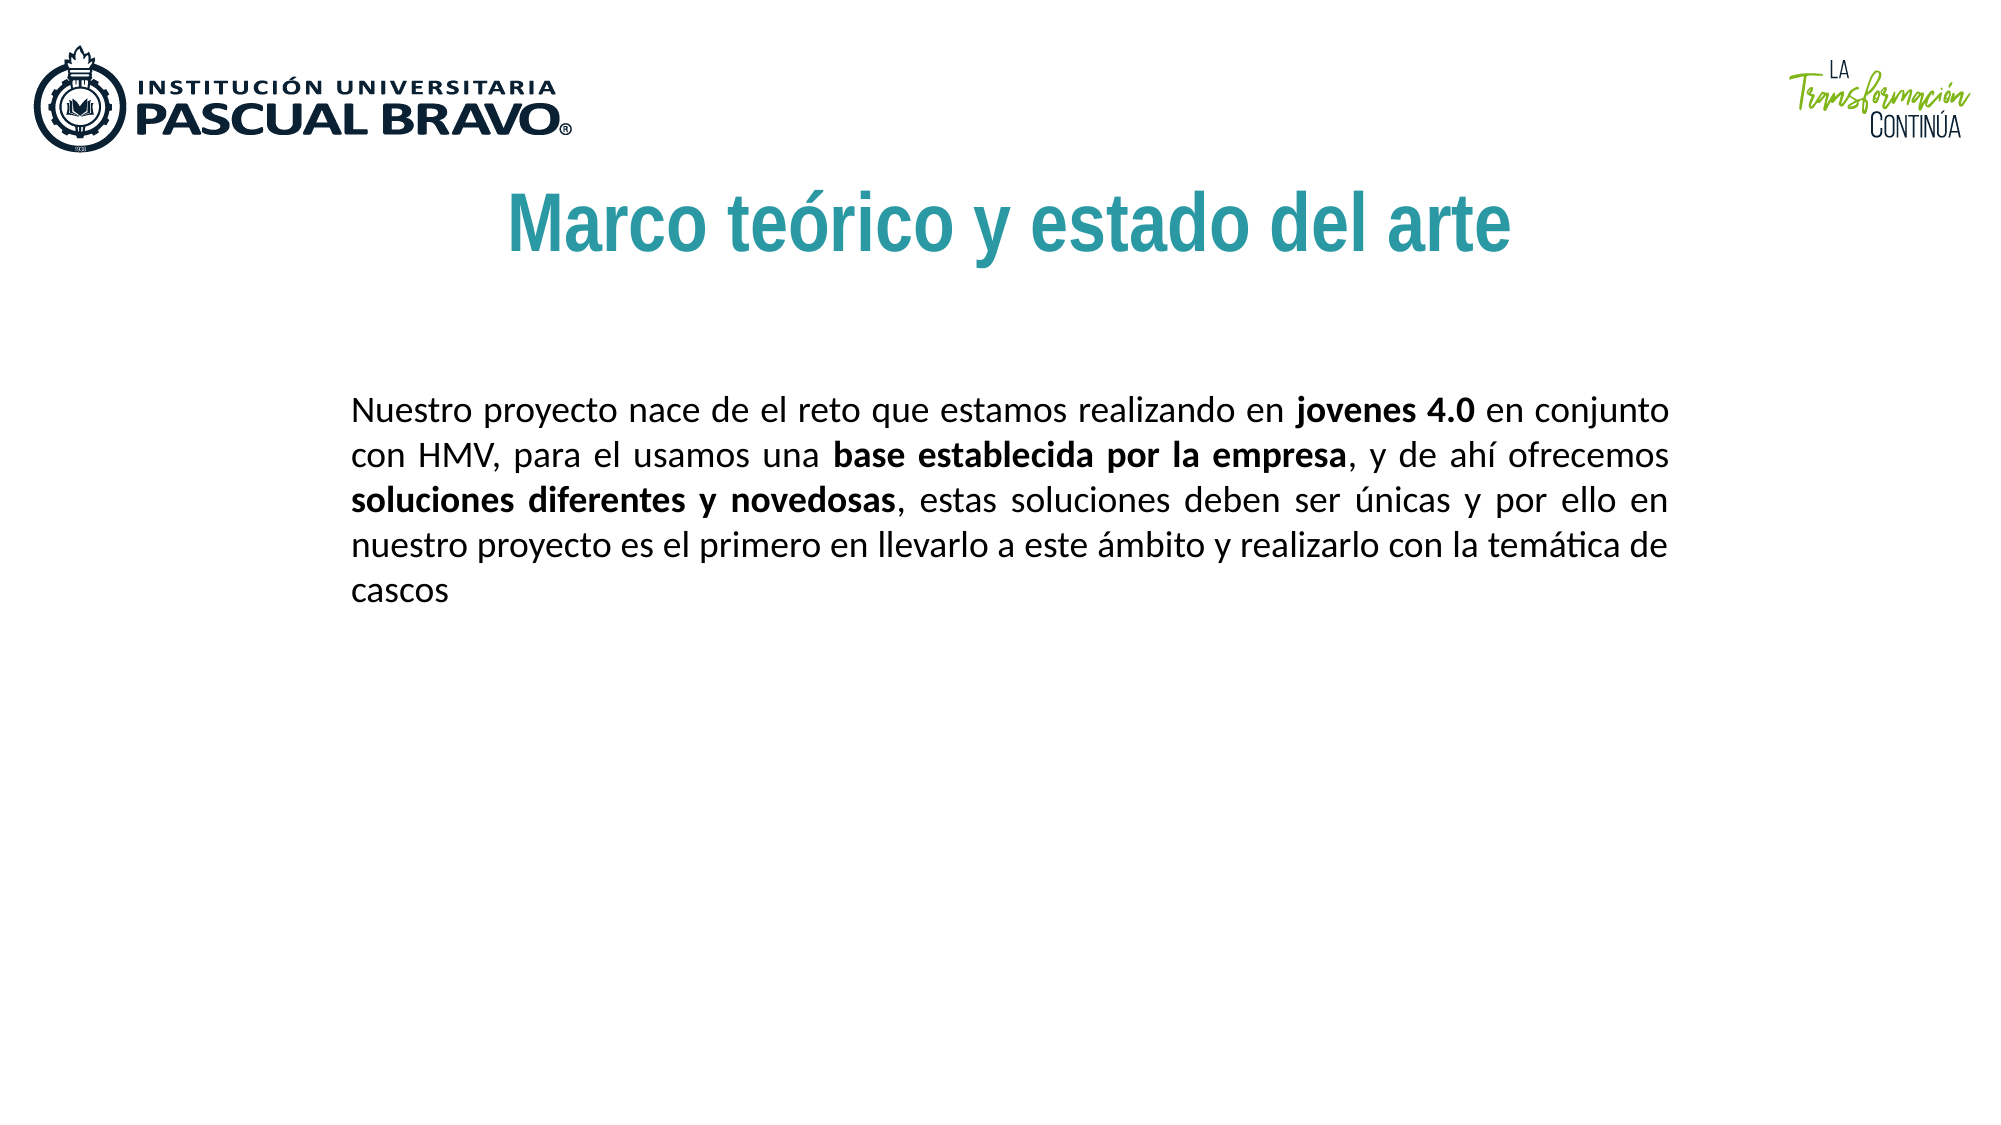

Marco teórico y estado del arte
Nuestro proyecto nace de el reto que estamos realizando en jovenes 4.0 en conjunto con HMV, para el usamos una base establecida por la empresa, y de ahí ofrecemos soluciones diferentes y novedosas, estas soluciones deben ser únicas y por ello en nuestro proyecto es el primero en llevarlo a este ámbito y realizarlo con la temática de cascos